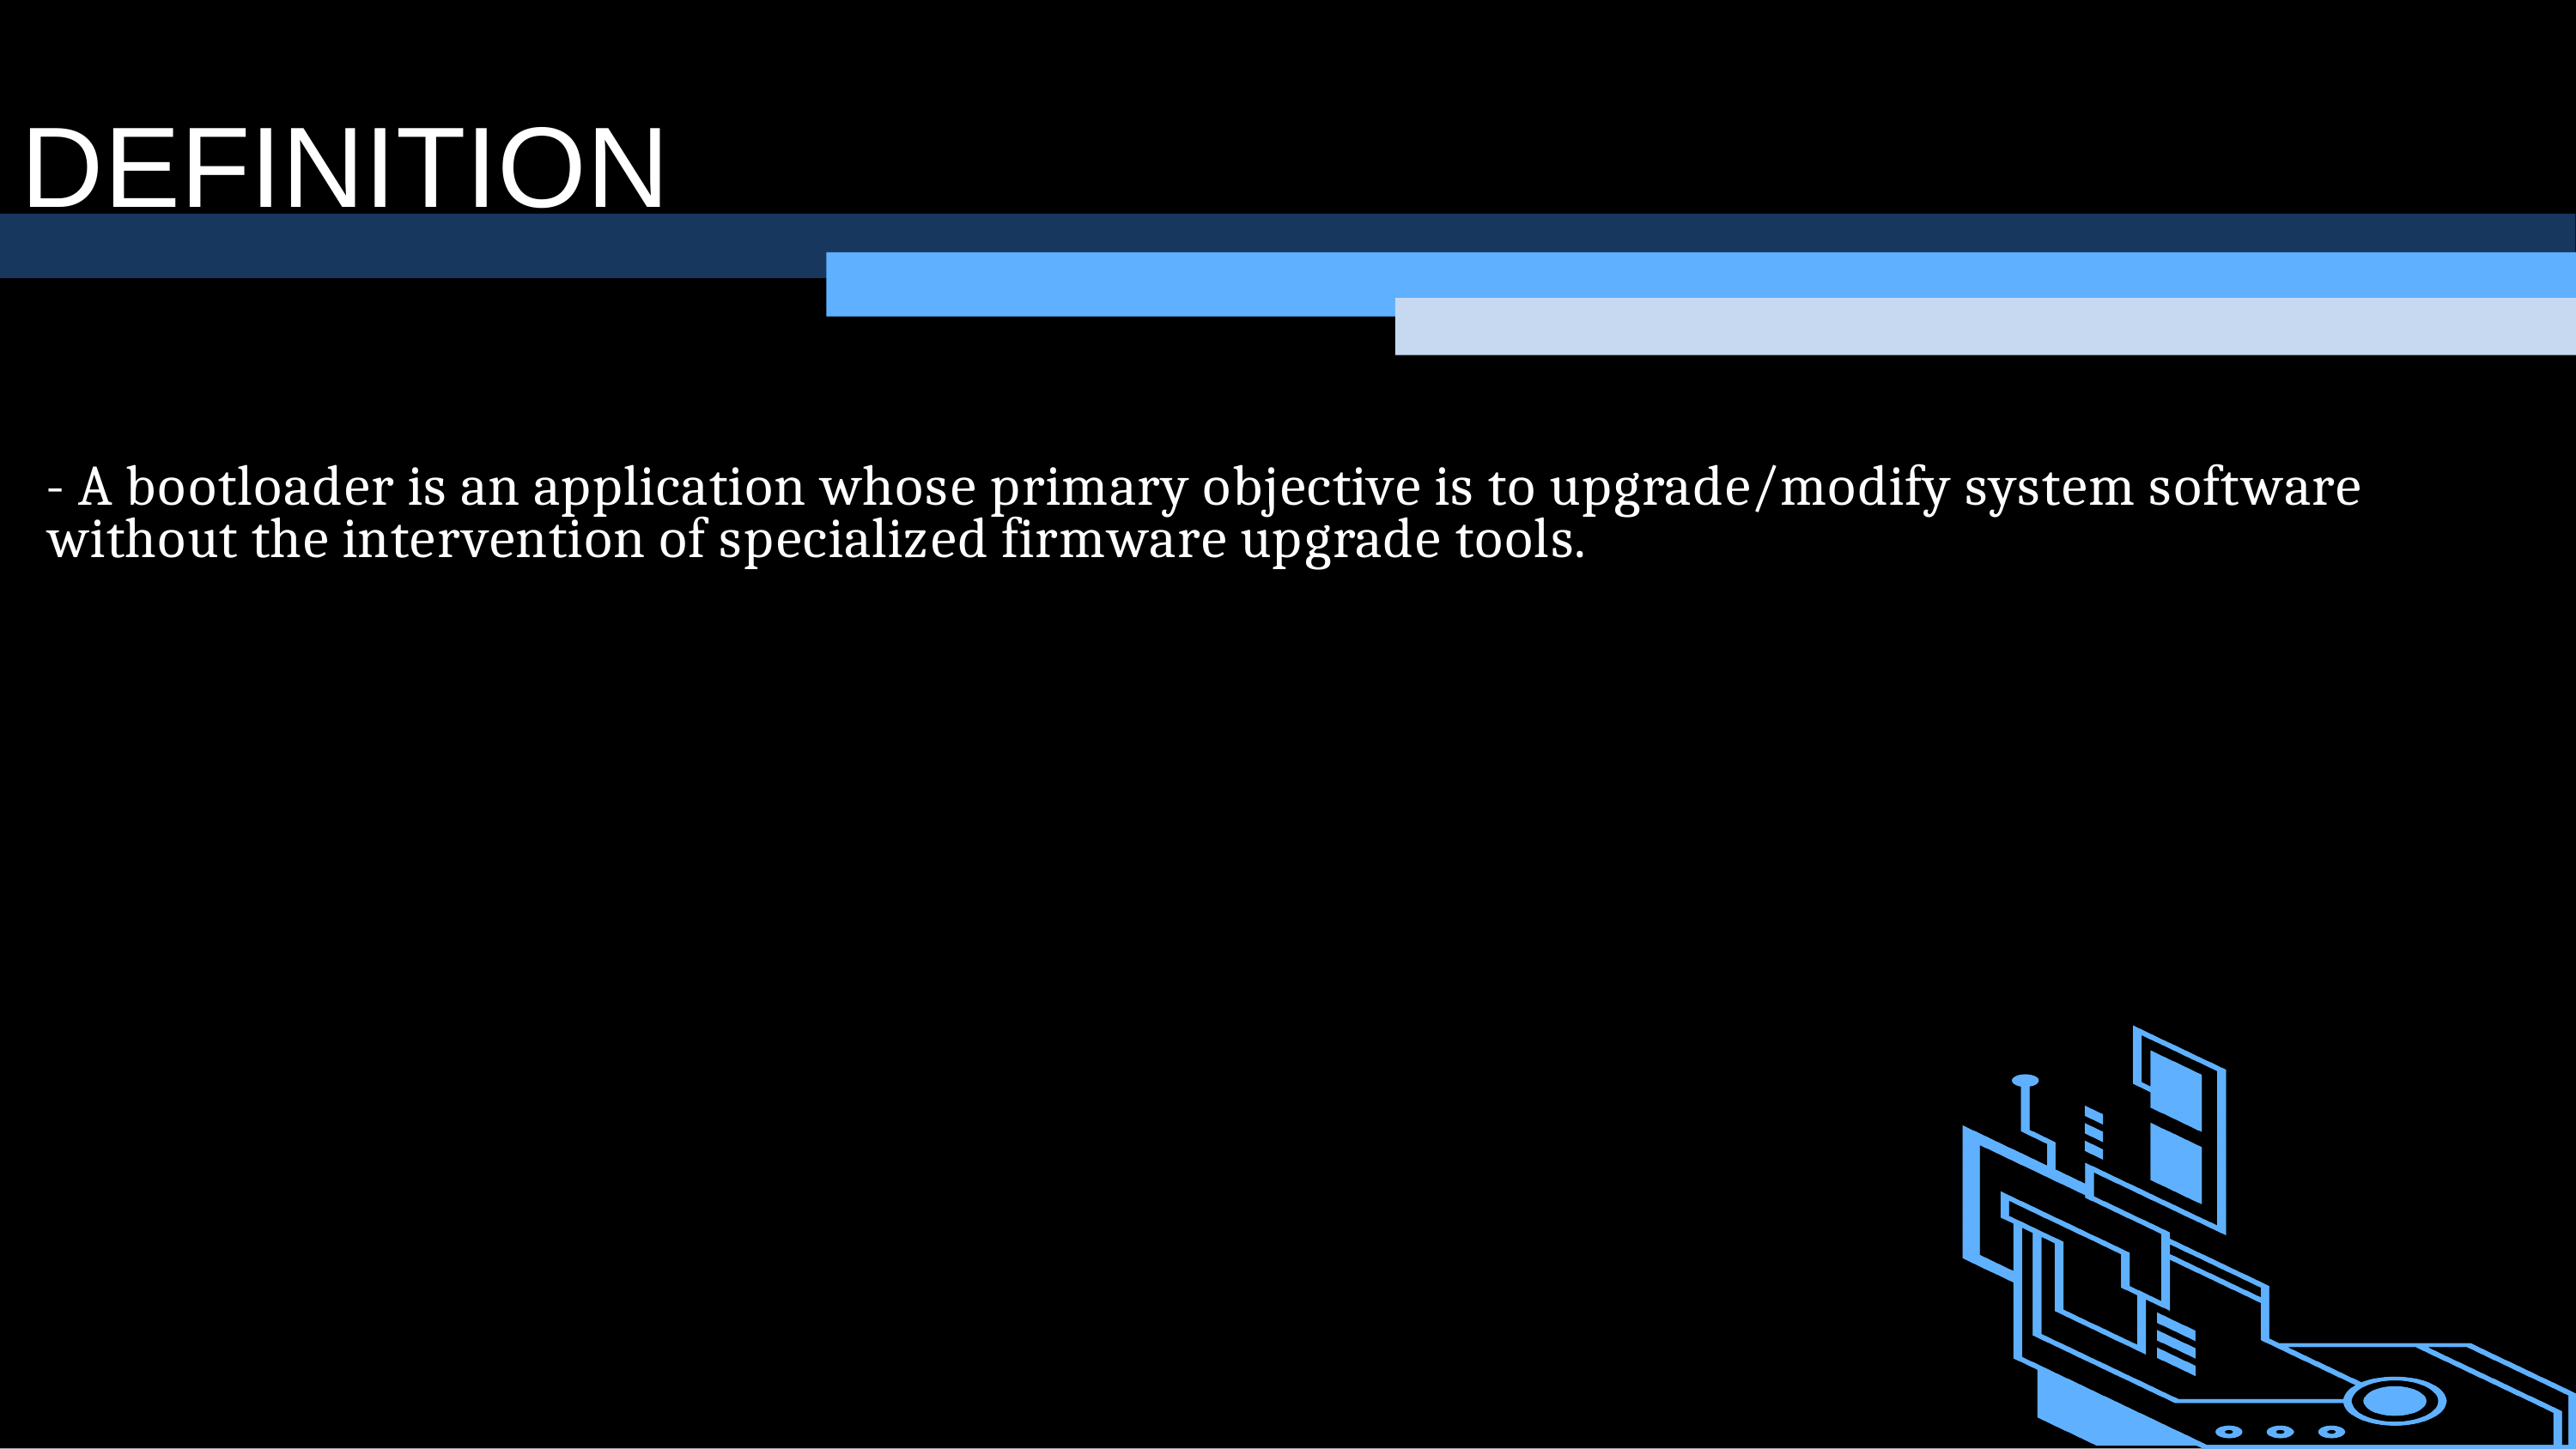

DEFINITION

- A bootloader is an application whose primary objective is to upgrade/modify system software without the intervention of specialized firmware upgrade tools.